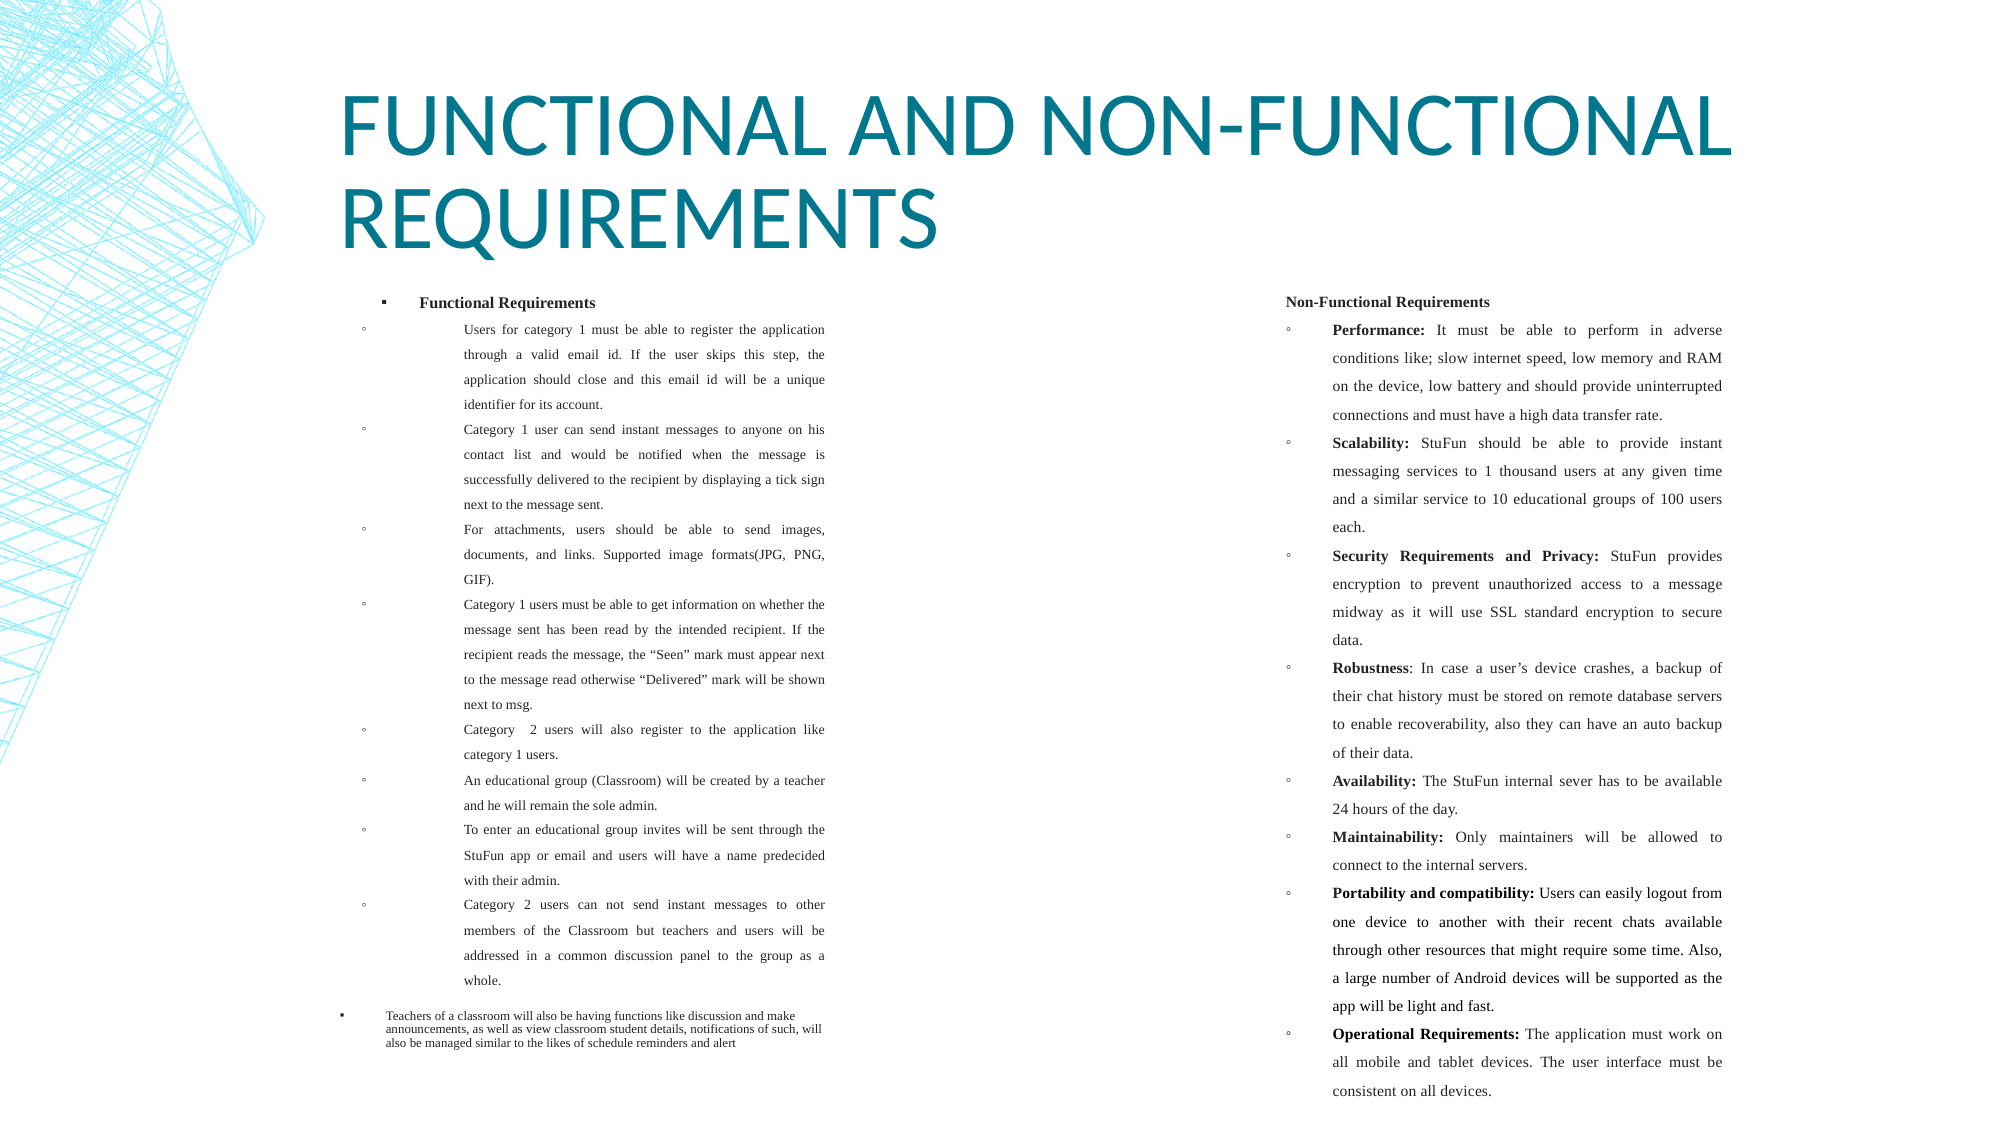

# Functional and non-functional requirements
Functional Requirements
Users for category 1 must be able to register the application through a valid email id. If the user skips this step, the application should close and this email id will be a unique identifier for its account.
Category 1 user can send instant messages to anyone on his contact list and would be notified when the message is successfully delivered to the recipient by displaying a tick sign next to the message sent.
For attachments, users should be able to send images, documents, and links. Supported image formats(JPG, PNG, GIF).
Category 1 users must be able to get information on whether the message sent has been read by the intended recipient. If the recipient reads the message, the “Seen” mark must appear next to the message read otherwise “Delivered” mark will be shown next to msg.
Category  2 users will also register to the application like category 1 users.
An educational group (Classroom) will be created by a teacher and he will remain the sole admin.
To enter an educational group invites will be sent through the StuFun app or email and users will have a name predecided with their admin.
Category 2 users can not send instant messages to other members of the Classroom but teachers and users will be addressed in a common discussion panel to the group as a whole.
Teachers of a classroom will also be having functions like discussion and make announcements, as well as view classroom student details, notifications of such, will also be managed similar to the likes of schedule reminders and alert
Non-Functional Requirements
Performance: It must be able to perform in adverse conditions like; slow internet speed, low memory and RAM on the device, low battery and should provide uninterrupted connections and must have a high data transfer rate.
Scalability: StuFun should be able to provide instant messaging services to 1 thousand users at any given time and a similar service to 10 educational groups of 100 users each.
Security Requirements and Privacy: StuFun provides encryption to prevent unauthorized access to a message midway as it will use SSL standard encryption to secure data.
Robustness: In case a user’s device crashes, a backup of their chat history must be stored on remote database servers to enable recoverability, also they can have an auto backup of their data.
Availability: The StuFun internal sever has to be available 24 hours of the day.
Maintainability: Only maintainers will be allowed to connect to the internal servers.
Portability and compatibility: Users can easily logout from one device to another with their recent chats available through other resources that might require some time. Also, a large number of Android devices will be supported as the app will be light and fast.
Operational Requirements: The application must work on all mobile and tablet devices. The user interface must be consistent on all devices.